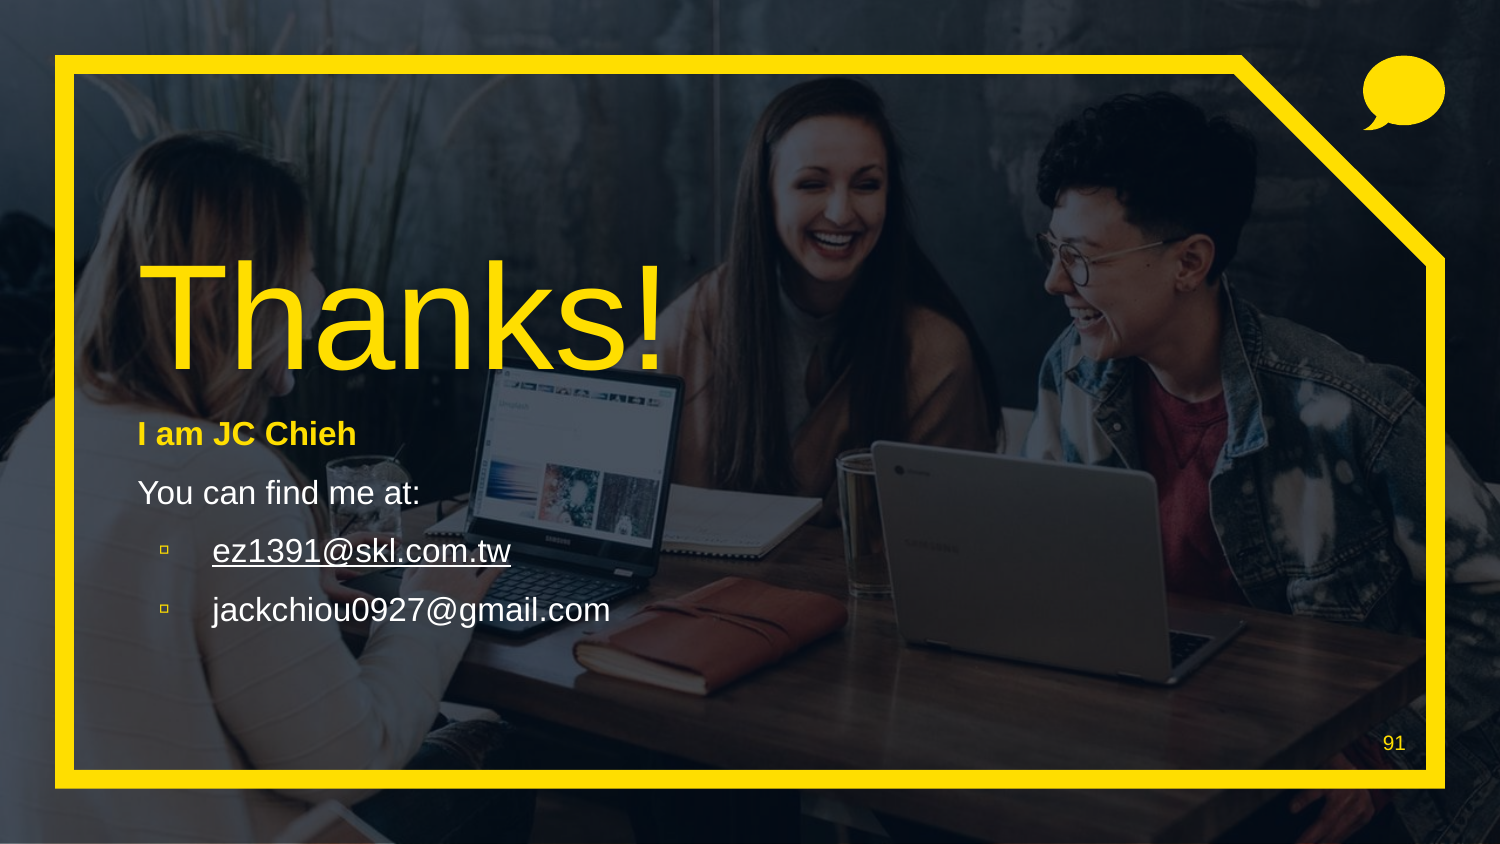

Thanks!
I am JC Chieh
You can find me at:
ez1391@skl.com.tw
jackchiou0927@gmail.com
91